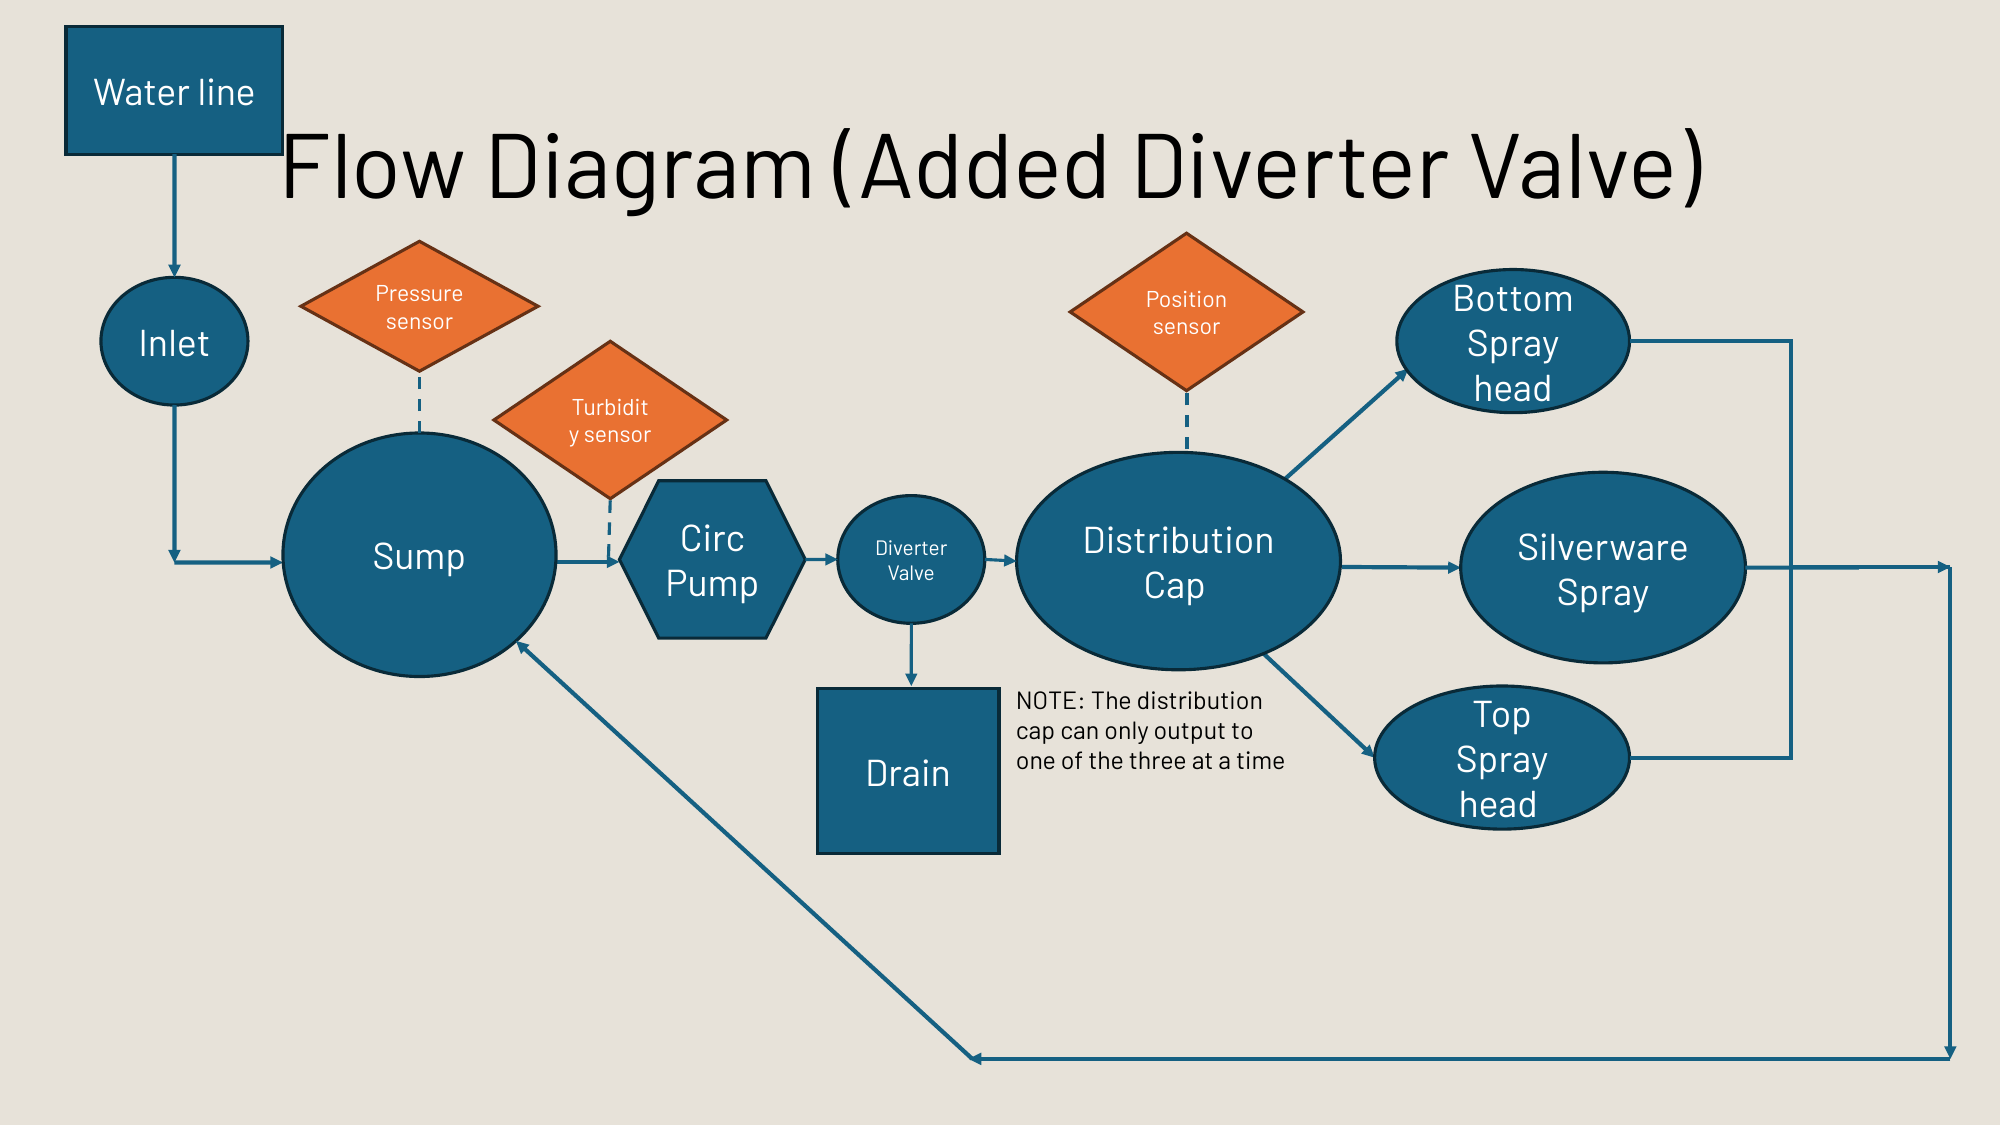

Water line
# Flow Diagram (Added Diverter Valve)
Position sensor
Pressure sensor
Bottom Spray head
Inlet
Turbidity sensor
Sump
Distribution Cap
Silverware Spray
Circ Pump
Diverter Valve
NOTE: The distribution cap can only output to one of the three at a time
Top Spray head
Drain